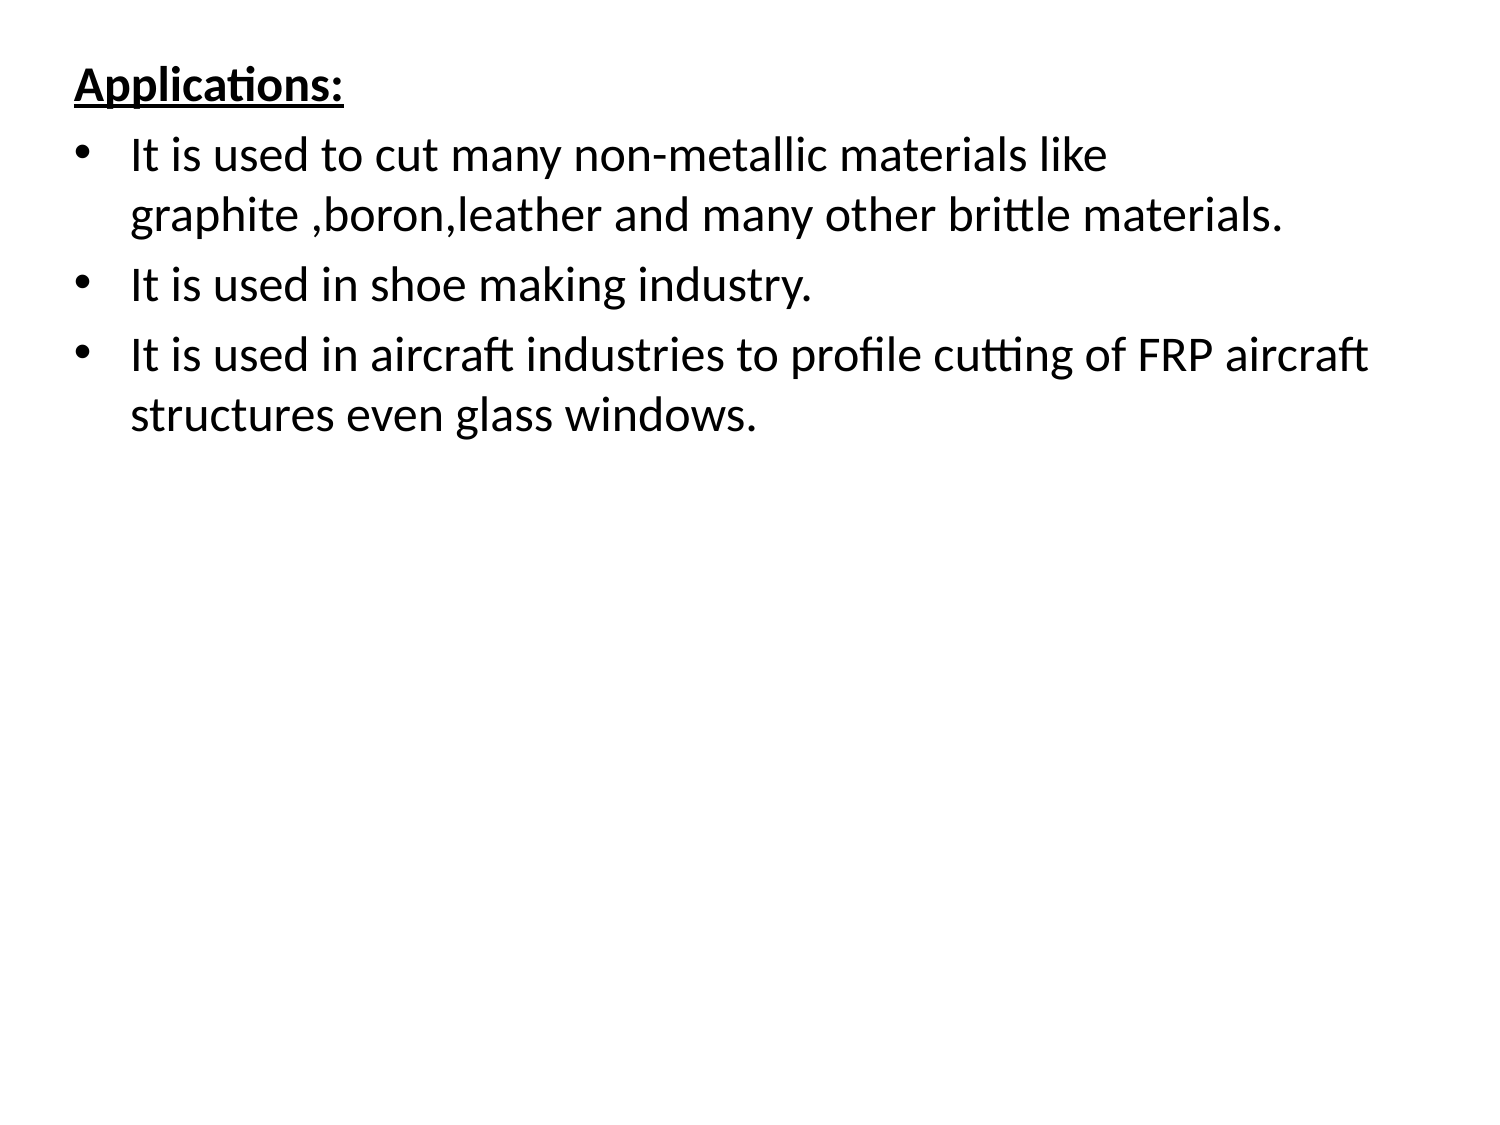

Applications:
It is used to cut many non-metallic materials like graphite ,boron,leather and many other brittle materials.
It is used in shoe making industry.
It is used in aircraft industries to profile cutting of FRP aircraft structures even glass windows.